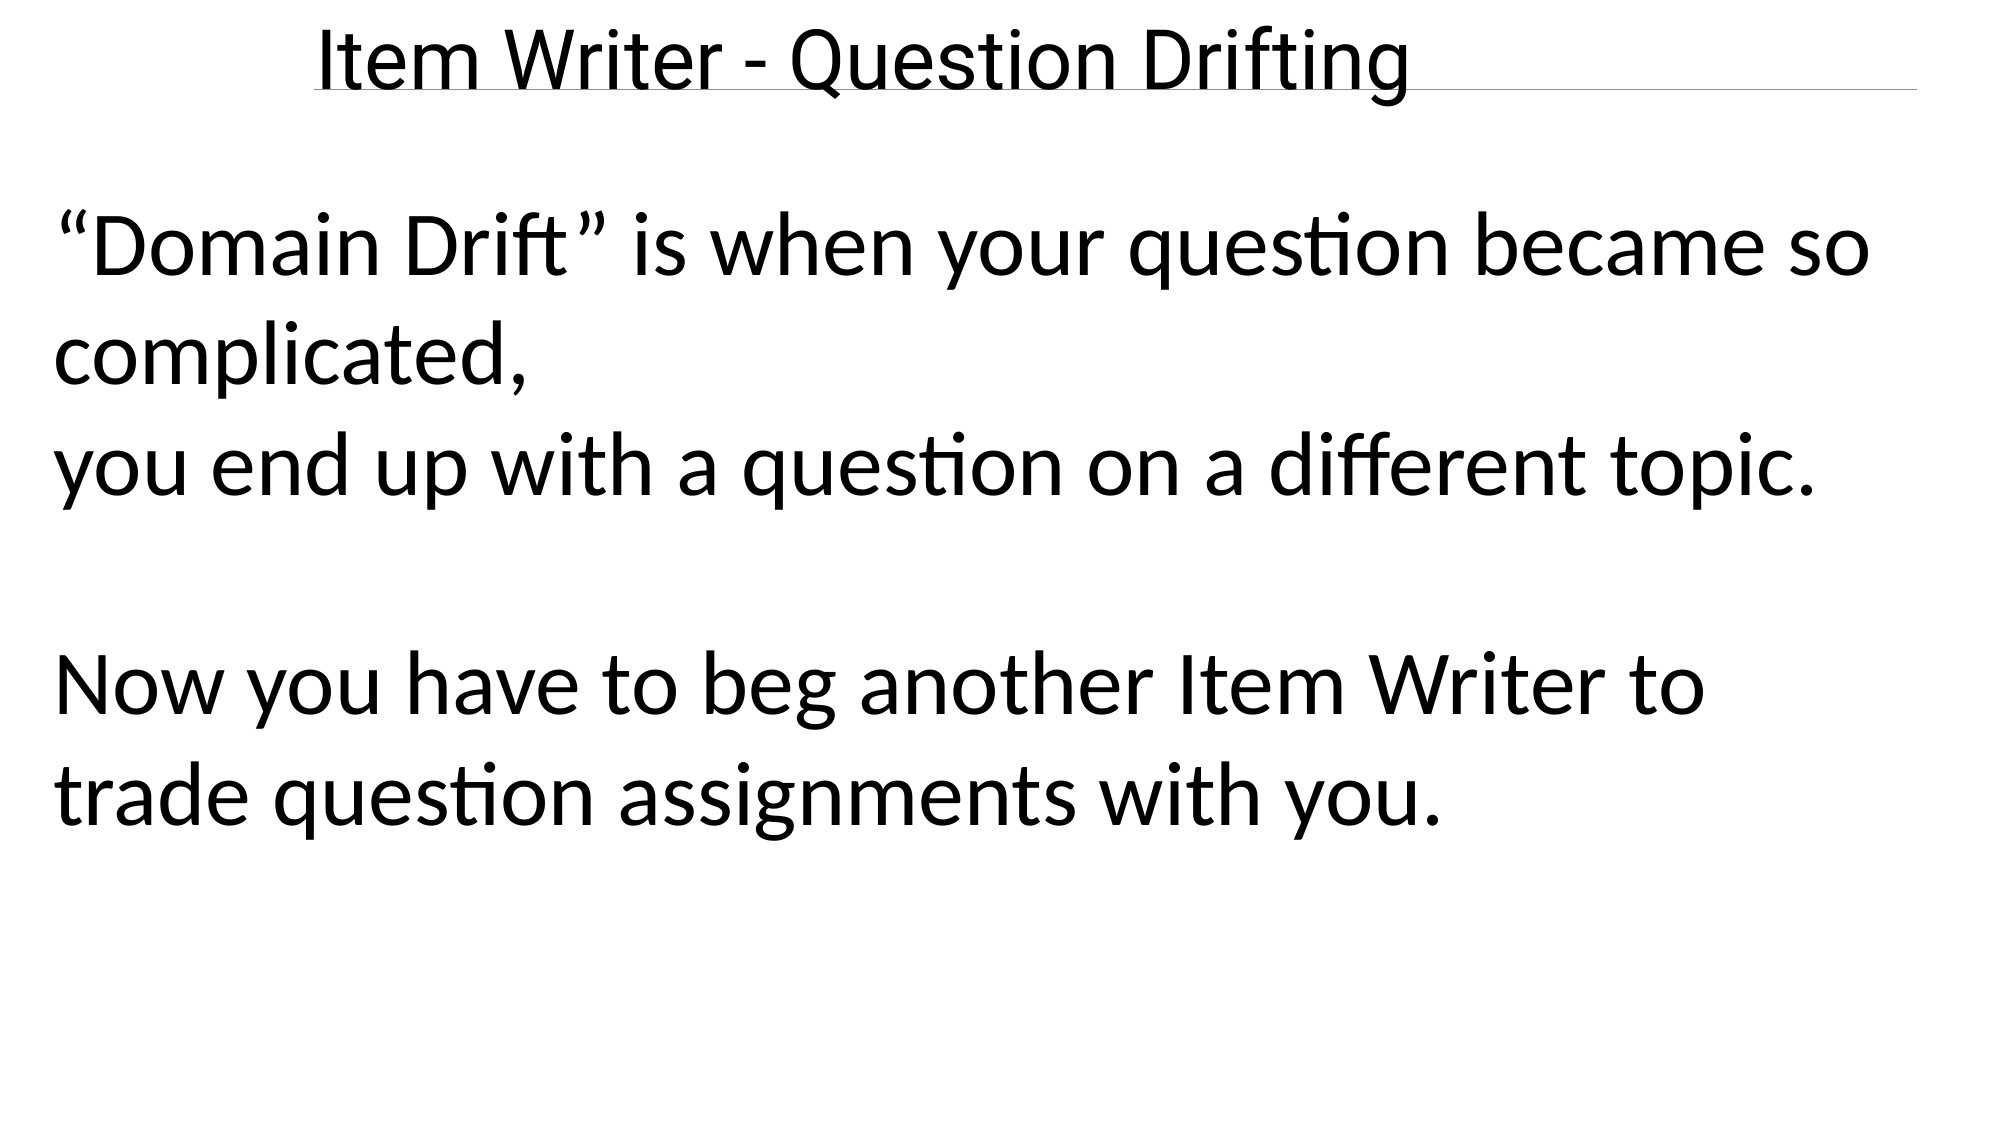

# Item Writer - Question Drifting
“Domain Drift” is when your question became so complicated,
you end up with a question on a different topic.

Now you have to beg another Item Writer to trade question assignments with you.